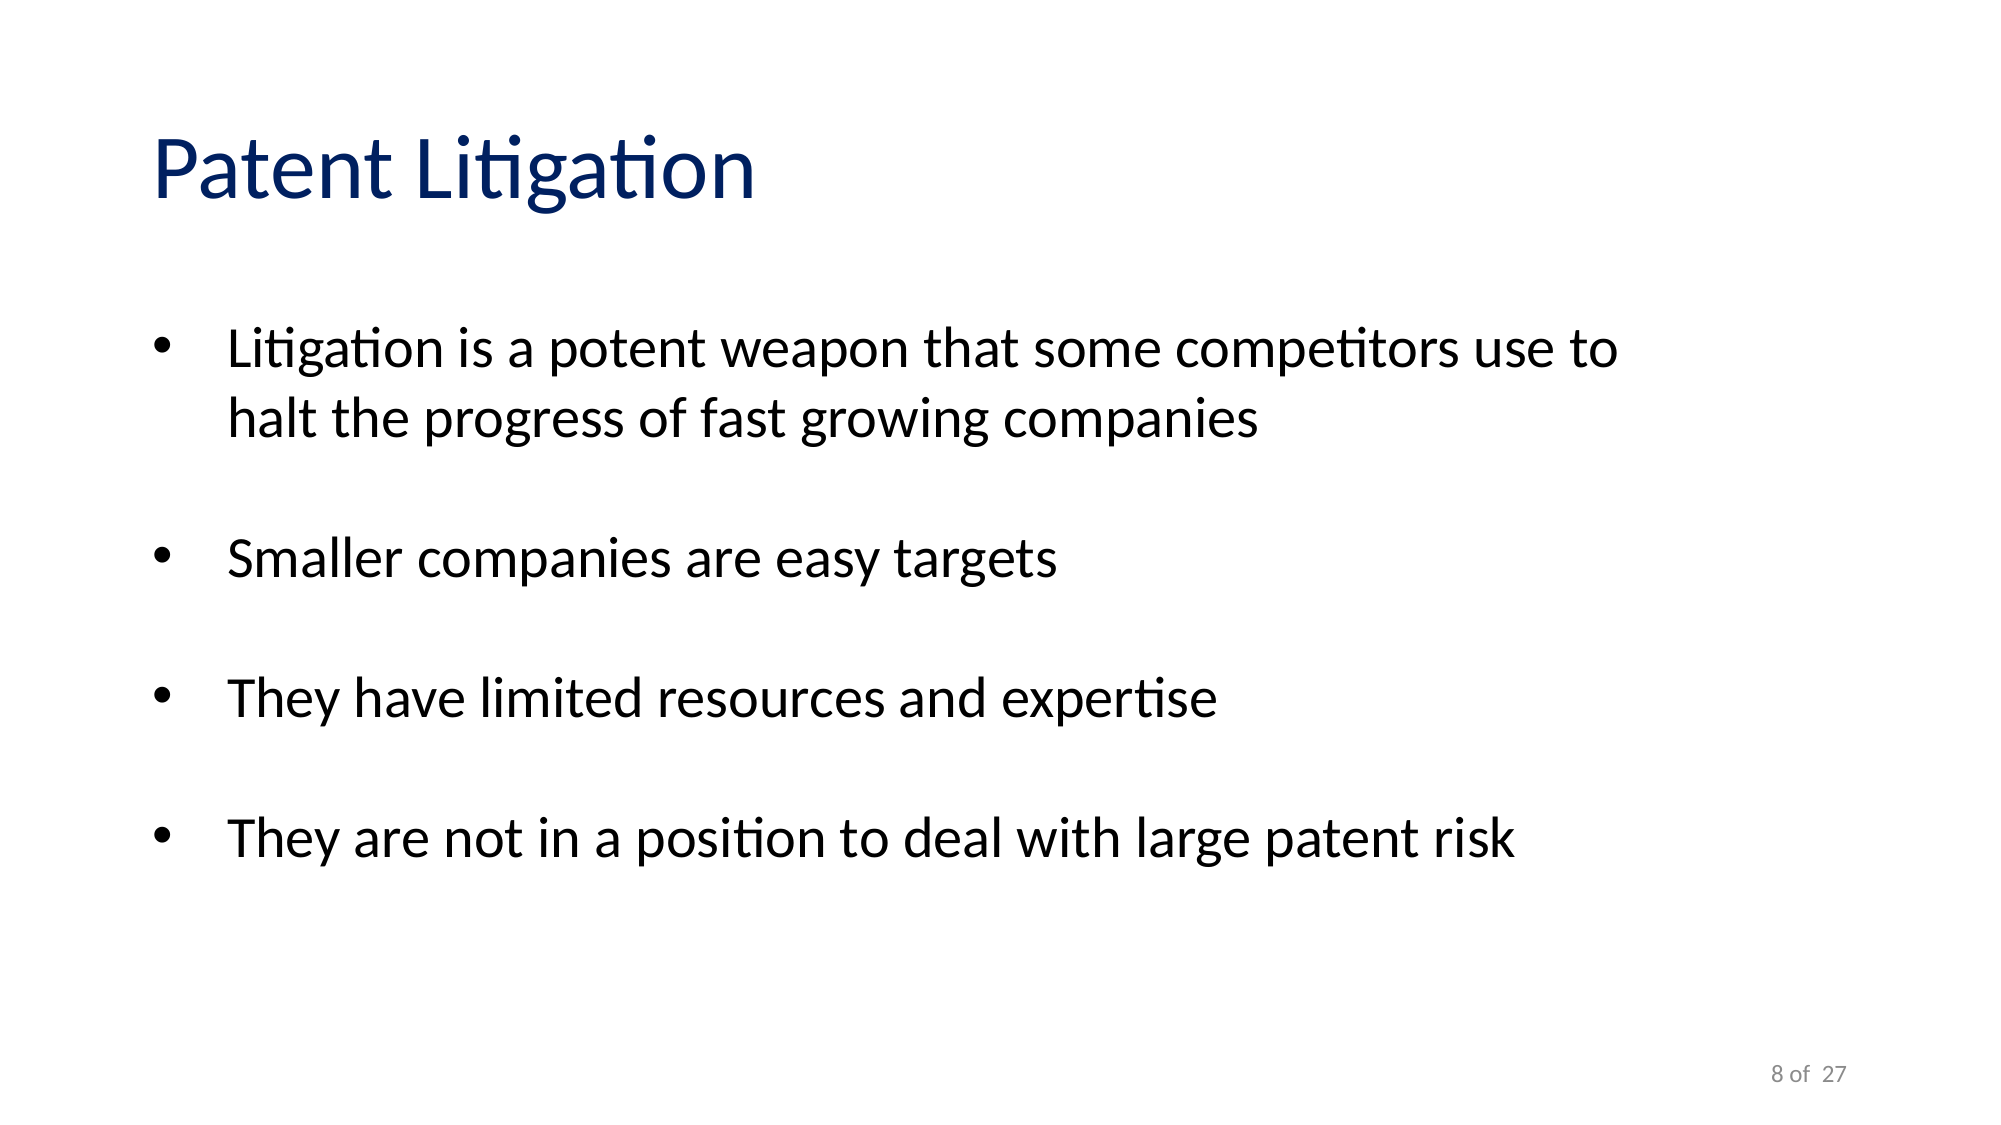

# Patent Litigation

Litigation is a potent weapon that some competitors use to halt the progress of fast growing companies
Smaller companies are easy targets
They have limited resources and expertise
They are not in a position to deal with large patent risk
8